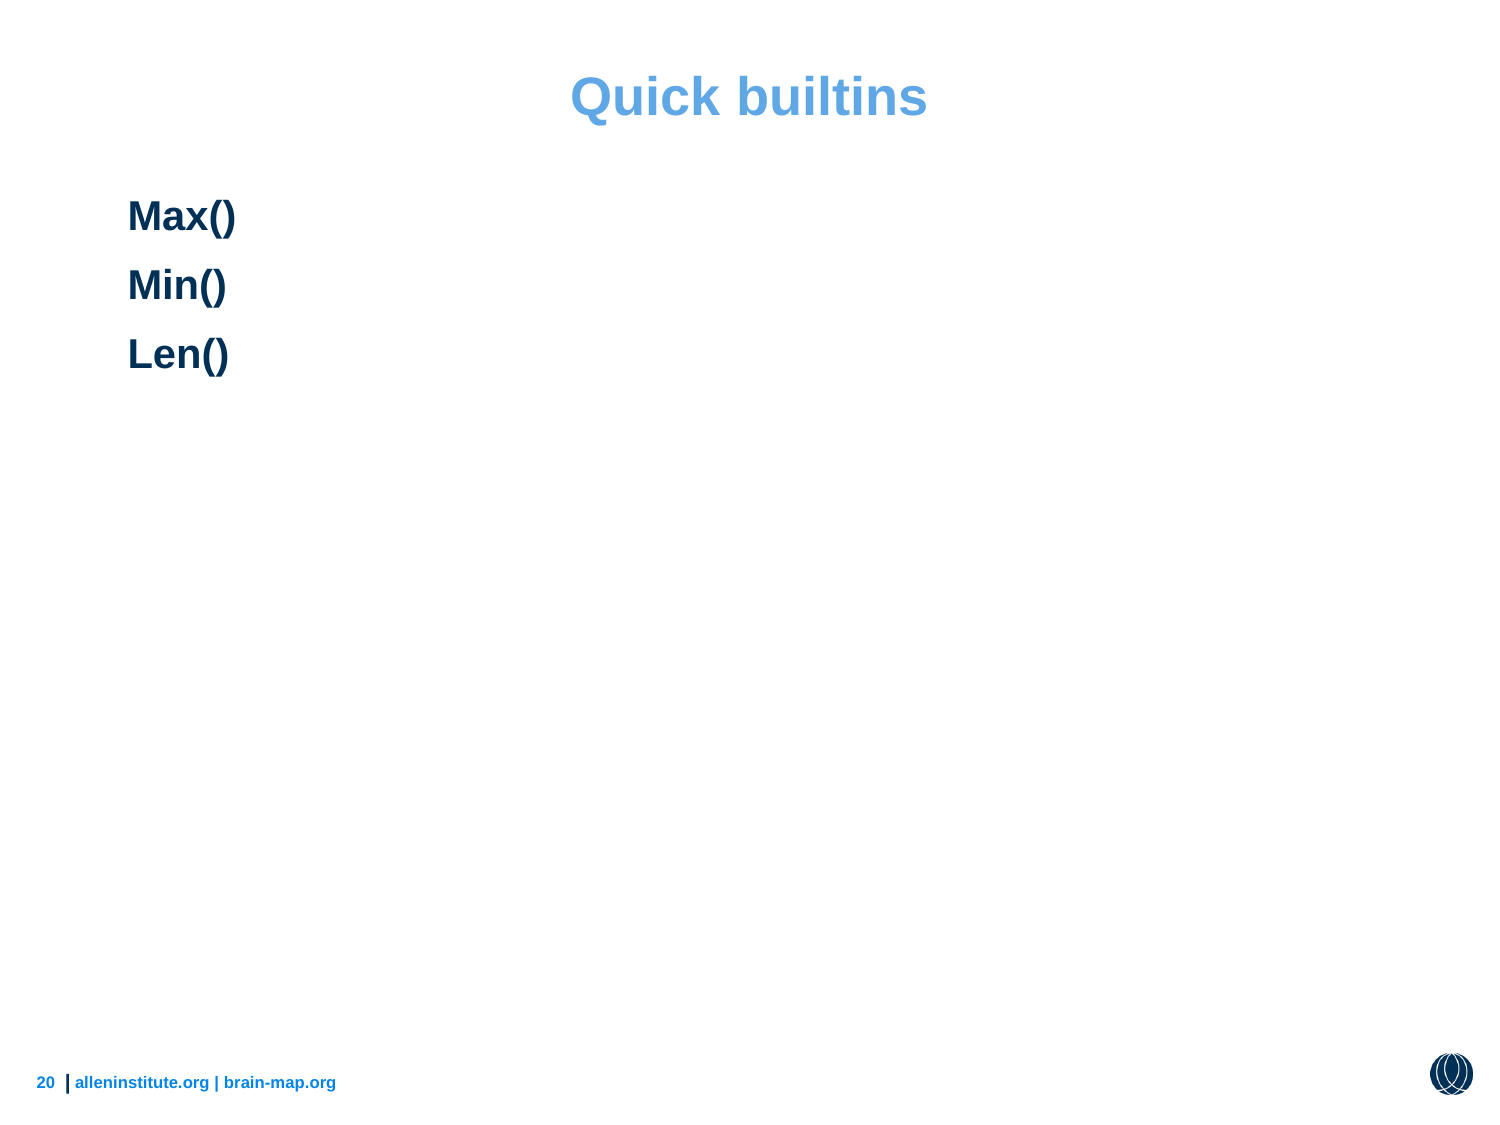

# Quick builtins
Max()
Min()
Len()
20
alleninstitute.org | brain-map.org